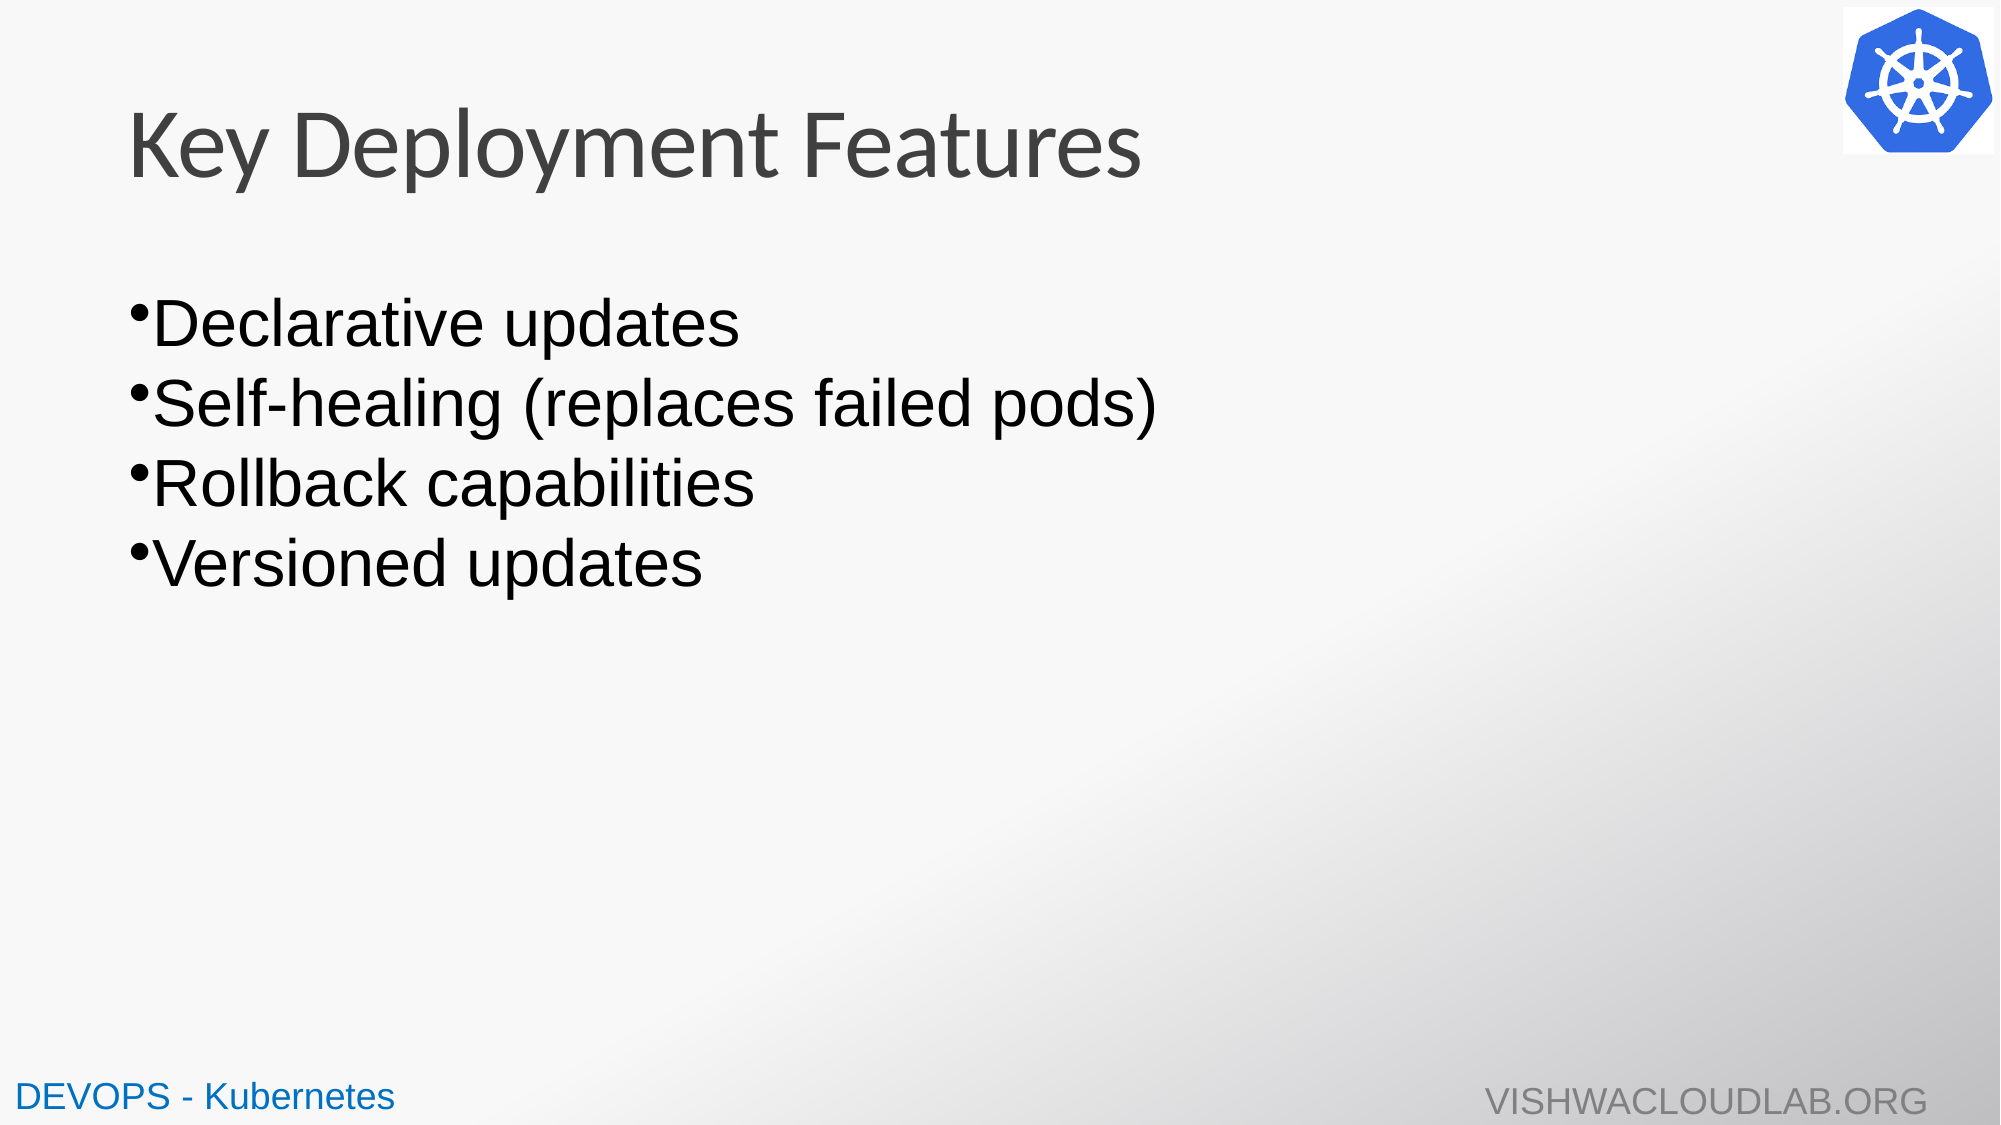

# Key Deployment Features
Declarative updates
Self-healing (replaces failed pods)
Rollback capabilities
Versioned updates